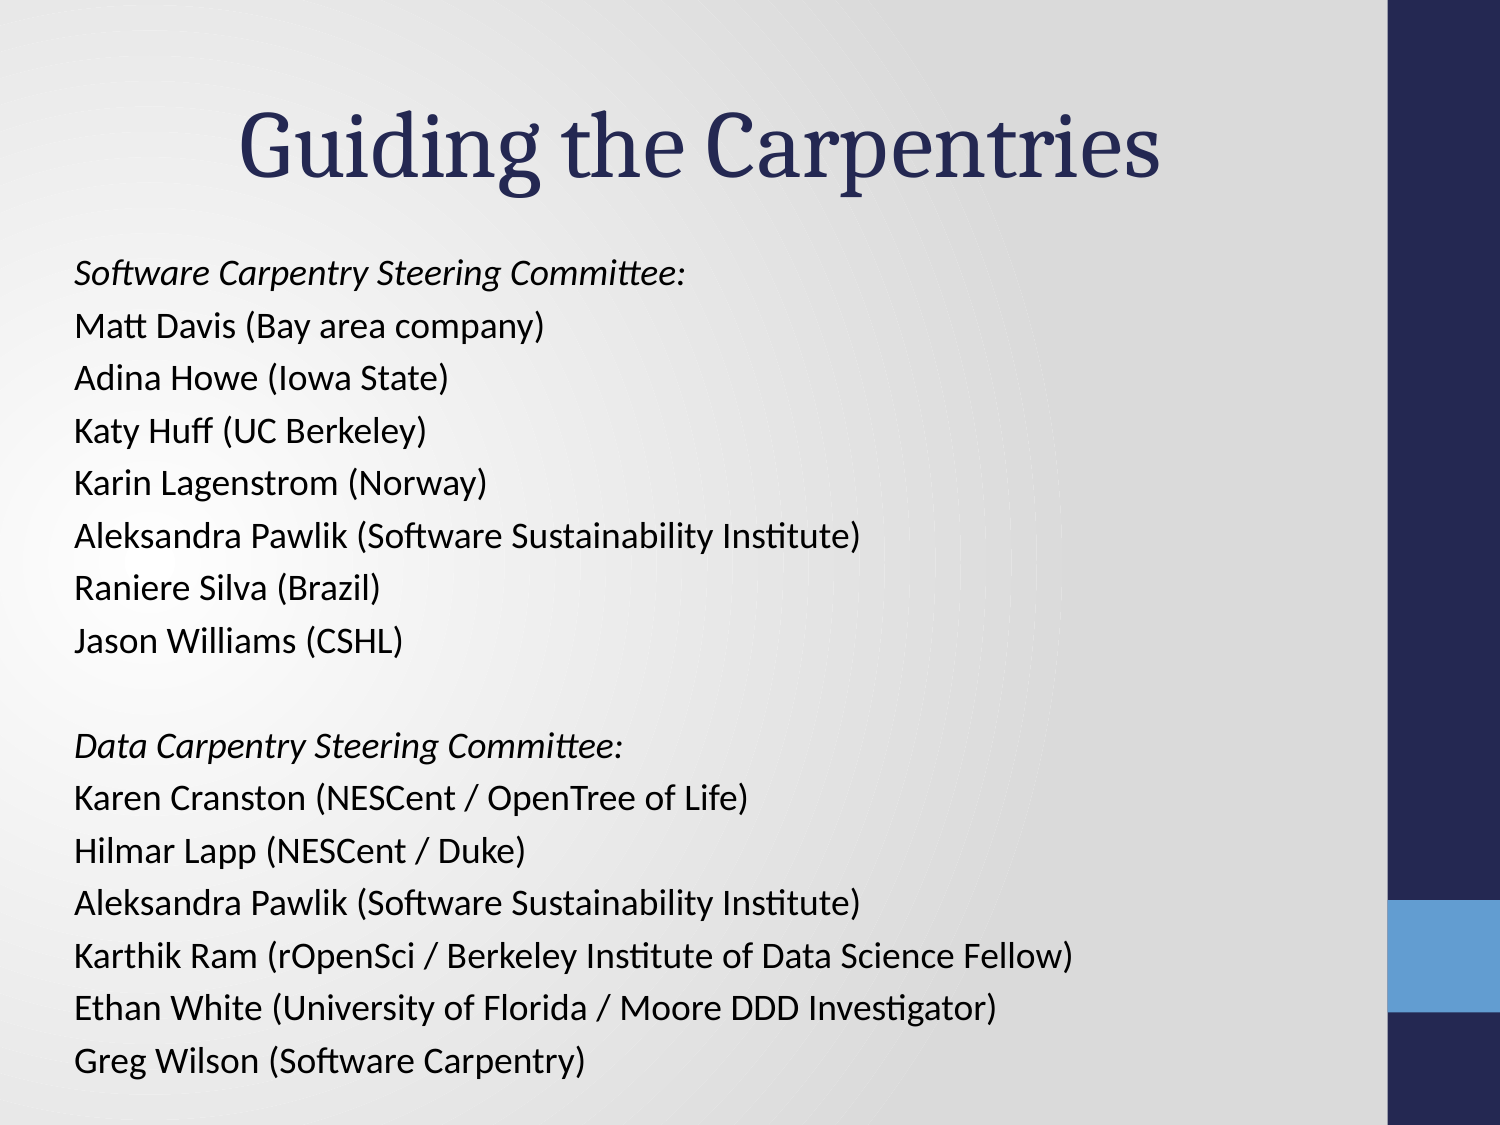

# Guiding the Carpentries
Software Carpentry Steering Committee:
Matt Davis (Bay area company)
Adina Howe (Iowa State)
Katy Huff (UC Berkeley)
Karin Lagenstrom (Norway)
Aleksandra Pawlik (Software Sustainability Institute)
Raniere Silva (Brazil)
Jason Williams (CSHL)

Data Carpentry Steering Committee:
Karen Cranston (NESCent / OpenTree of Life)
Hilmar Lapp (NESCent / Duke)
Aleksandra Pawlik (Software Sustainability Institute)
Karthik Ram (rOpenSci / Berkeley Institute of Data Science Fellow)
Ethan White (University of Florida / Moore DDD Investigator)
Greg Wilson (Software Carpentry)